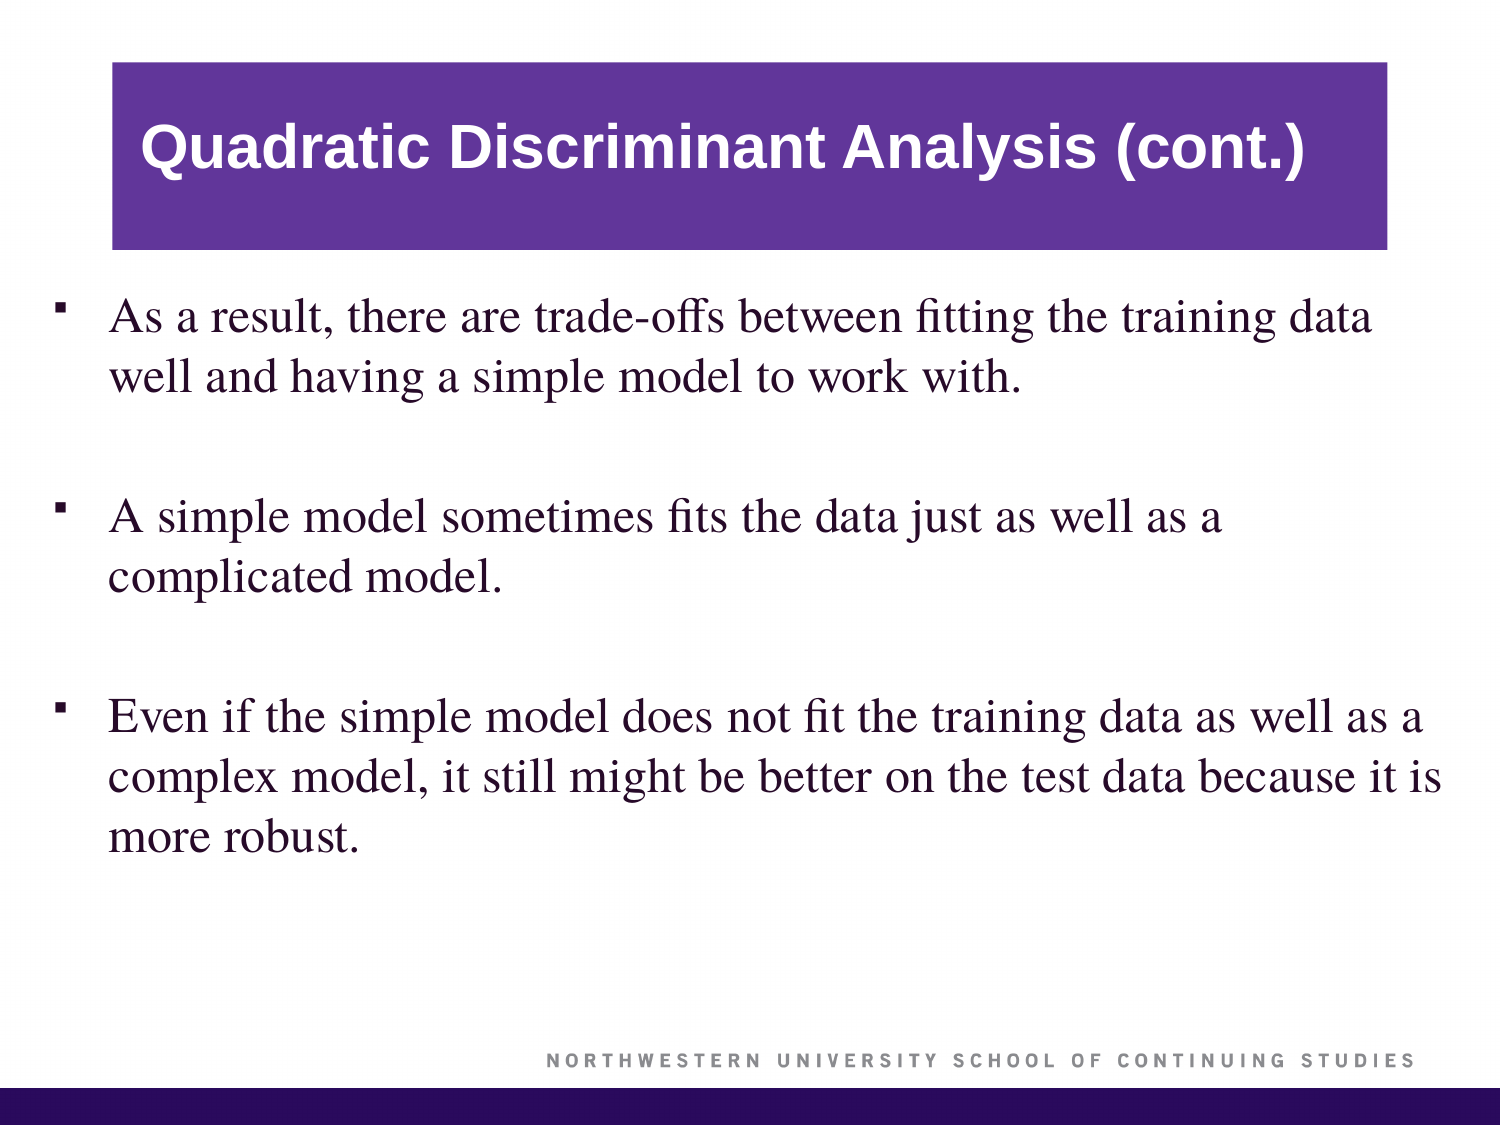

# Quadratic Discriminant Analysis (cont.)
As a result, there are trade-offs between fitting the training data well and having a simple model to work with.

A simple model sometimes fits the data just as well as a complicated model.

Even if the simple model does not fit the training data as well as a complex model, it still might be better on the test data because it is more robust.